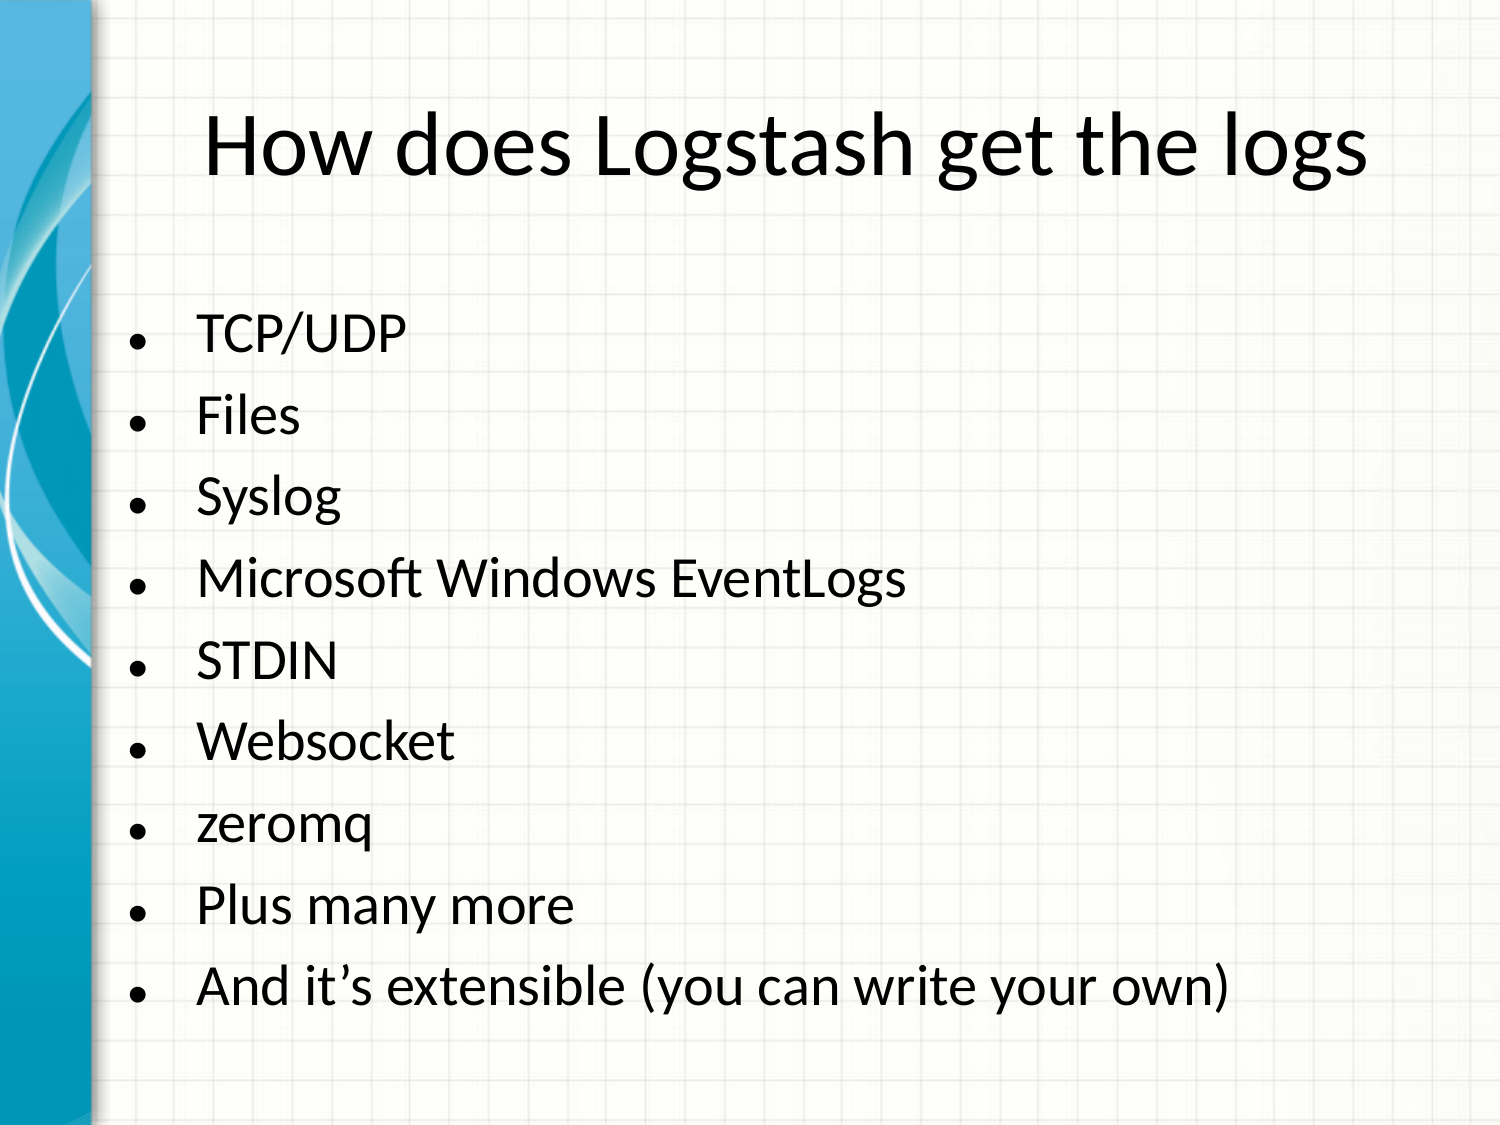

TCP/UDP
Files
Syslog
Microsoft Windows EventLogs
STDIN
Websocket
zeromq
Plus many more
And it’s extensible (you can write your own)
# How does Logstash get the logs